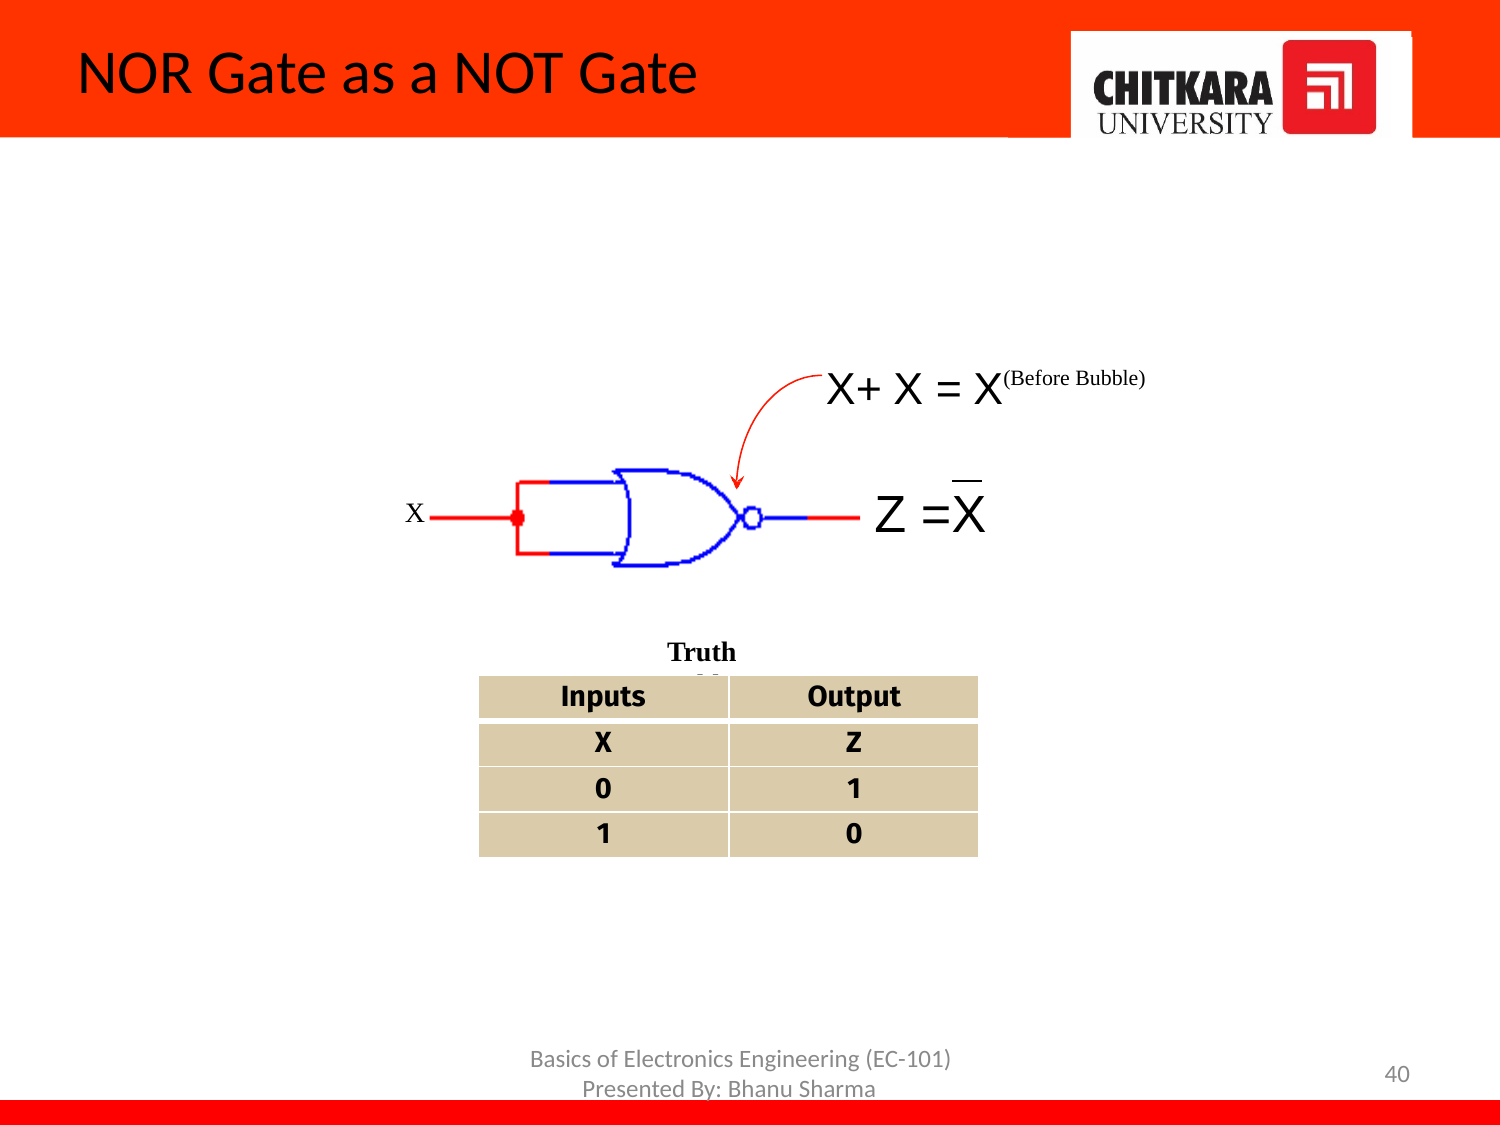

# NOR Gate as a NOT Gate

X+ X = X(Before Bubble)

Z =X

X
Truth Table
| Inputs | Output |
| --- | --- |
| X | Z |
| 0 | 1 |
| 1 | 0 |
Basics of Electronics Engineering (EC-101)          Presented By: Bhanu Sharma
40